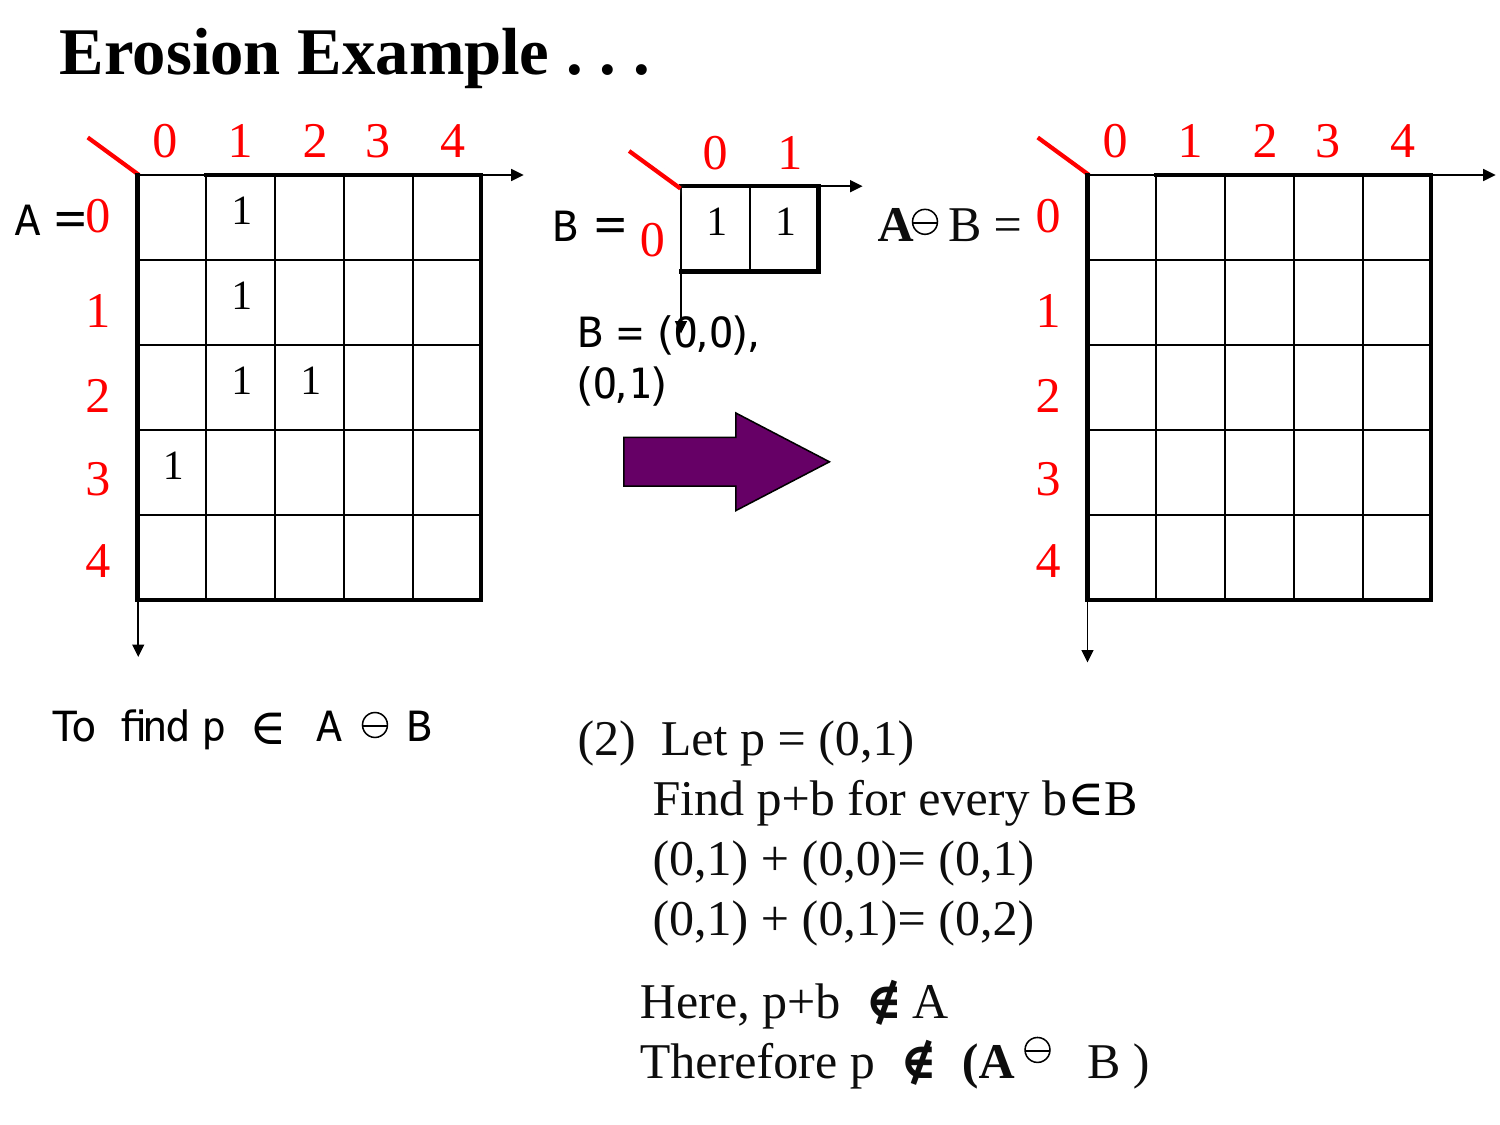

# Erosion Example . . .
0    1    2   3    4
0    1    2   3    4
0    1
A =
0

1

2

3

4

 1

 1

 1
 1

 1

0

1

2

3

4

B =
A   B =

 1
 1

0

B = (0,0), (0,1)

To  find p       A     B

∈
(2)  Let p = (0,1)
      Find p+b for every b∈B
      (0,1) + (0,0)= (0,1)
      (0,1) + (0,1)= (0,2)

     Here, p+b  ∉ A
     Therefore p  ∉  (A      B )
 ∉